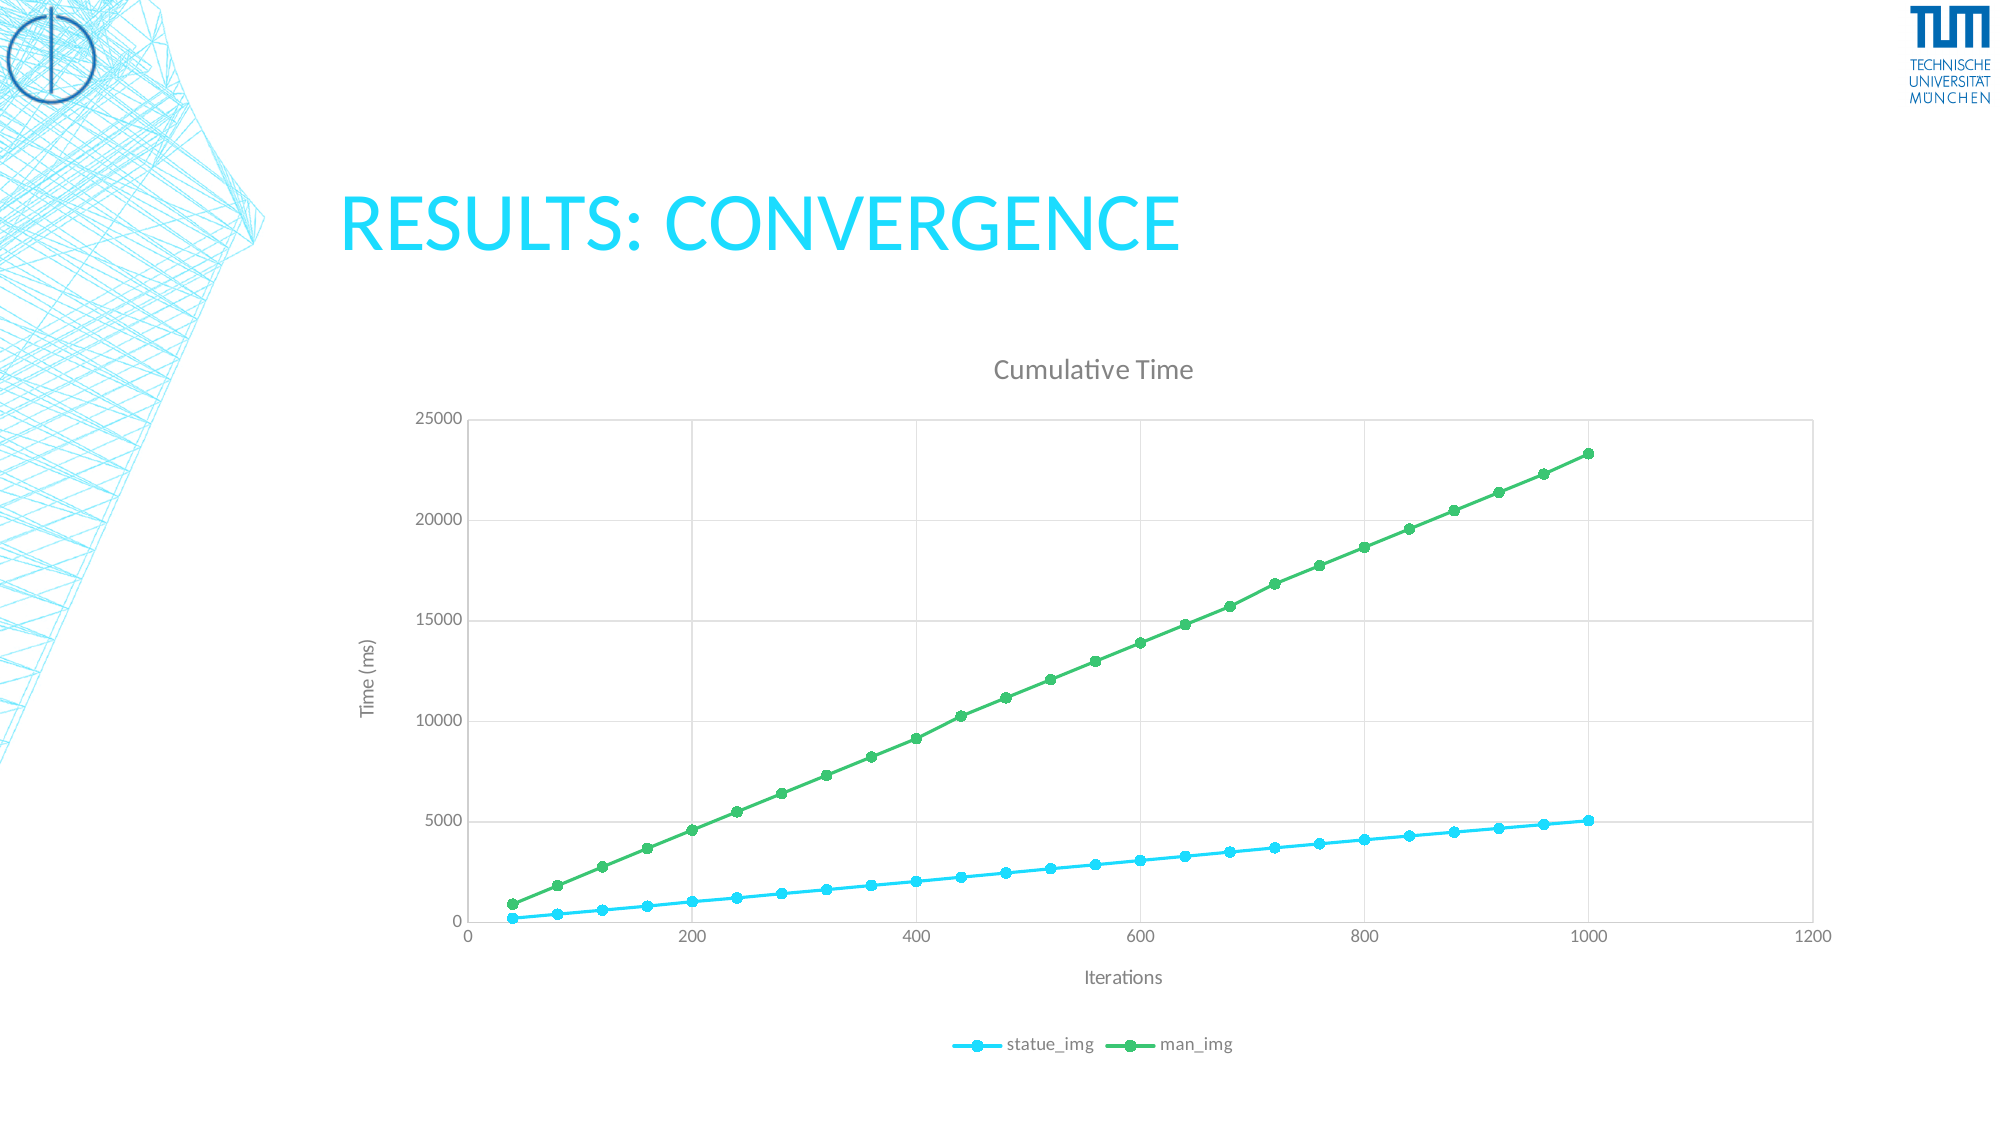

# Results: CONVERGENCE

### Chart: Cumulative Time

| Category | statue_img | man_img |
|---|---|---|